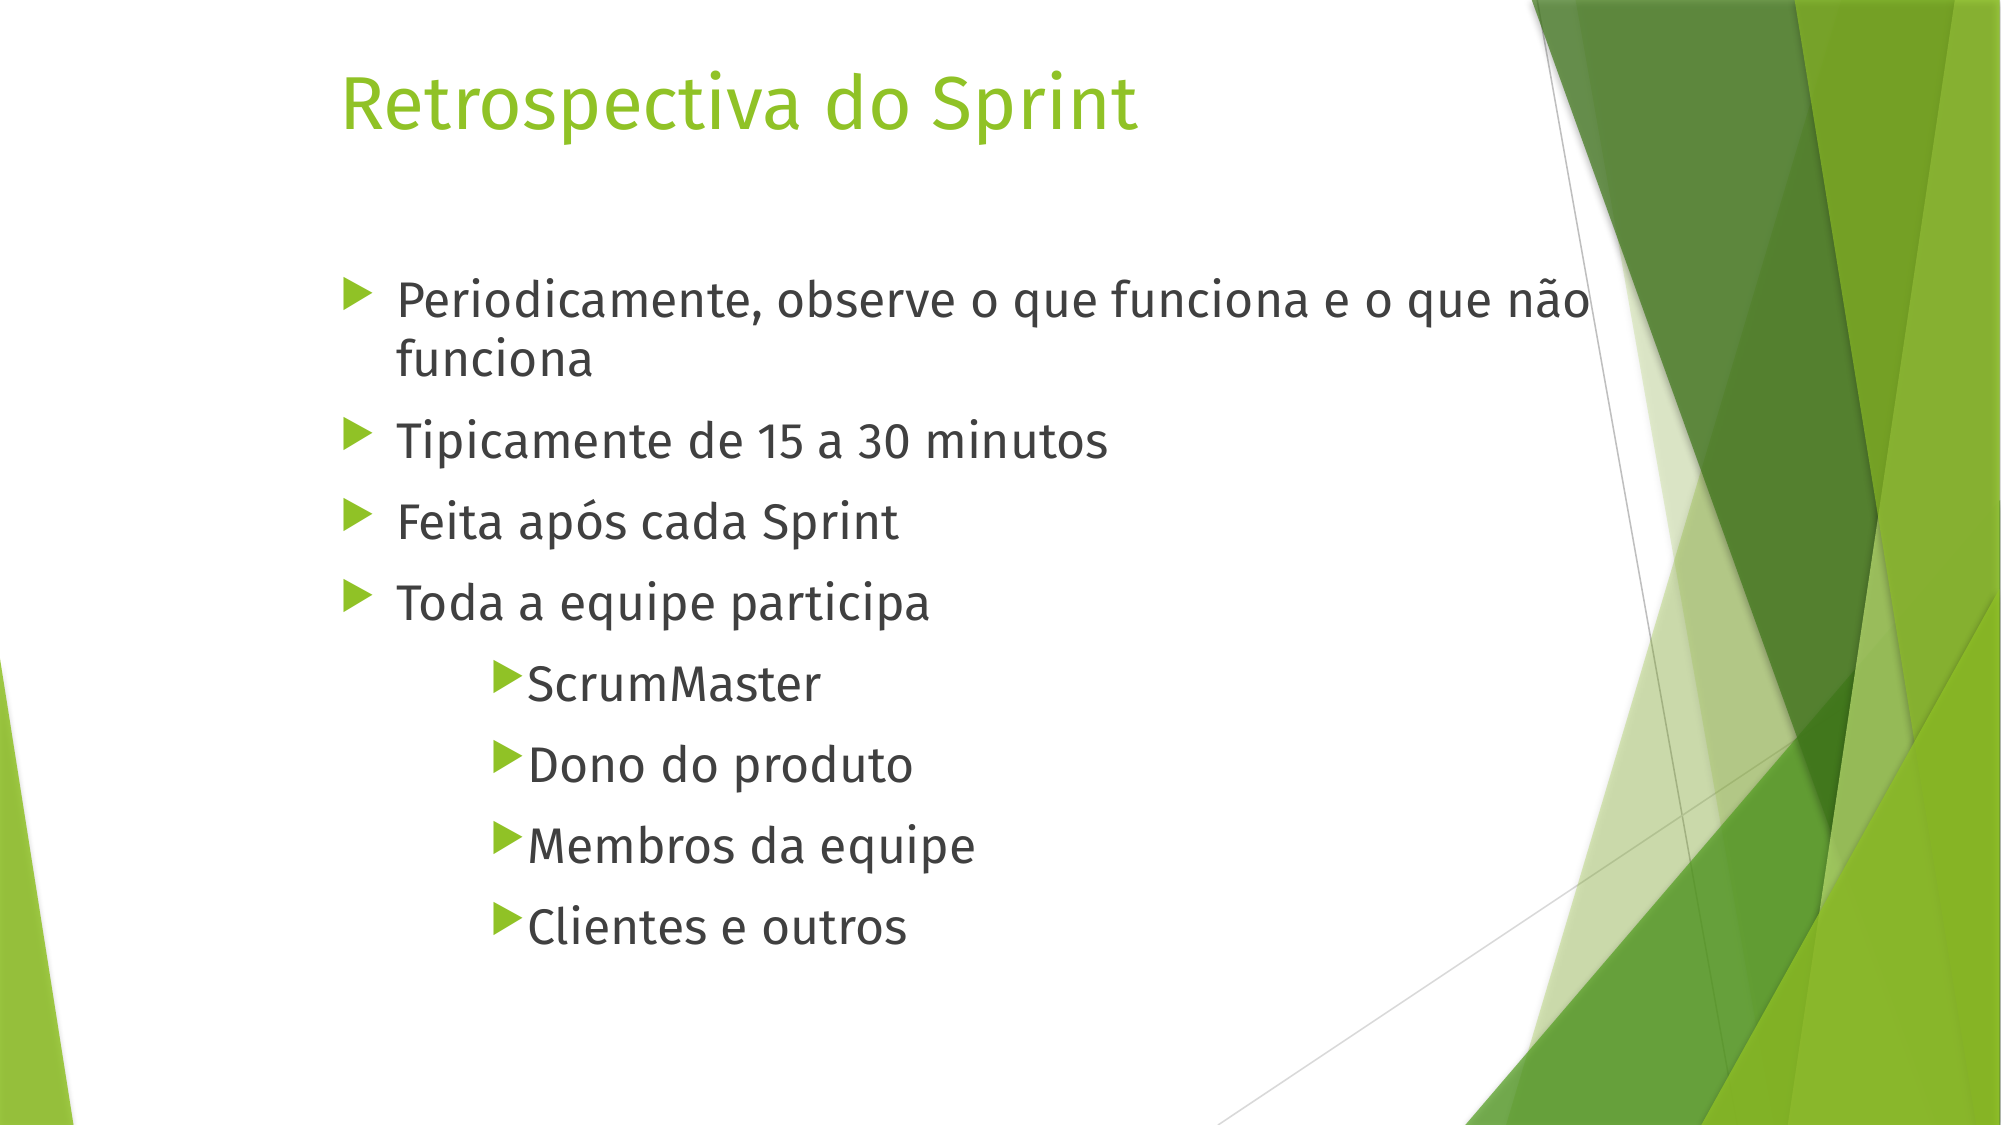

# Retrospectiva do Sprint
Periodicamente, observe o que funciona e o que não funciona
Tipicamente de 15 a 30 minutos
Feita após cada Sprint
Toda a equipe participa
ScrumMaster
Dono do produto
Membros da equipe
Clientes e outros